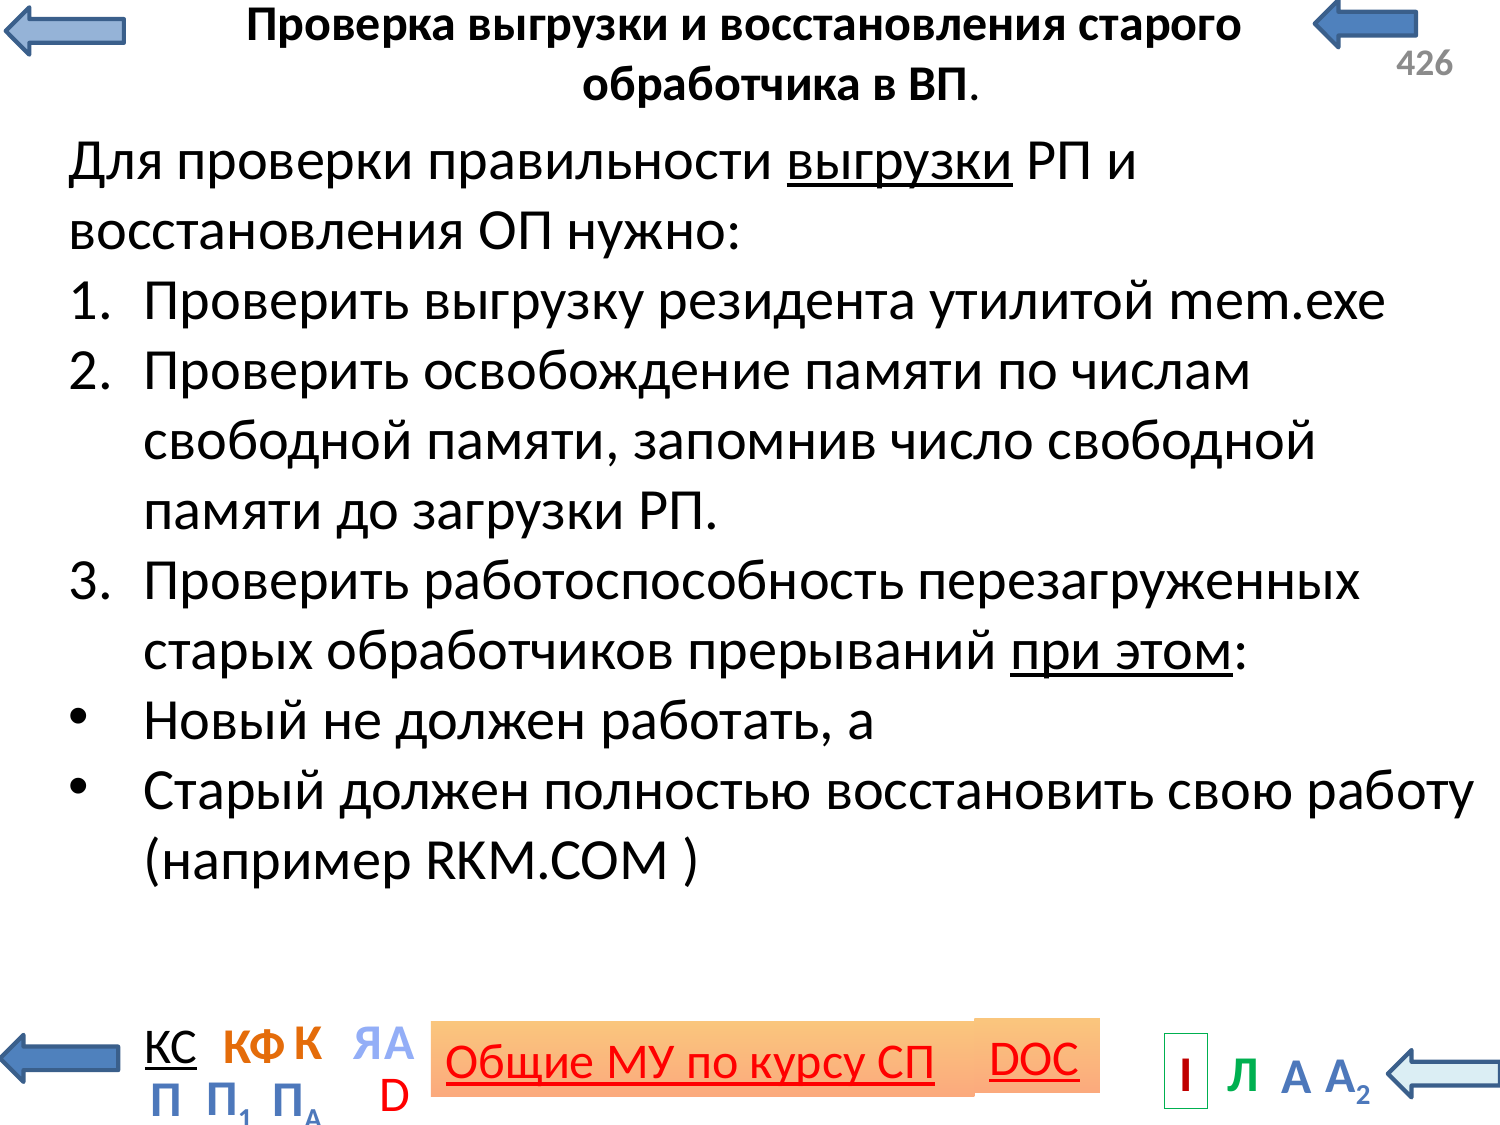

# Проверка выгрузки и восстановления старого  обработчика в ВП.
Для проверки правильности выгрузки РП и восстановления ОП нужно:
Проверить выгрузку резидента утилитой mem.exe
Проверить освобождение памяти по числам свободной памяти, запомнив число свободной памяти до загрузки РП.
Проверить работоспособность перезагруженных старых обработчиков прерываний при этом:
Новый не должен работать, а
Старый должен полностью восстановить свою работу (например RKM.COM )